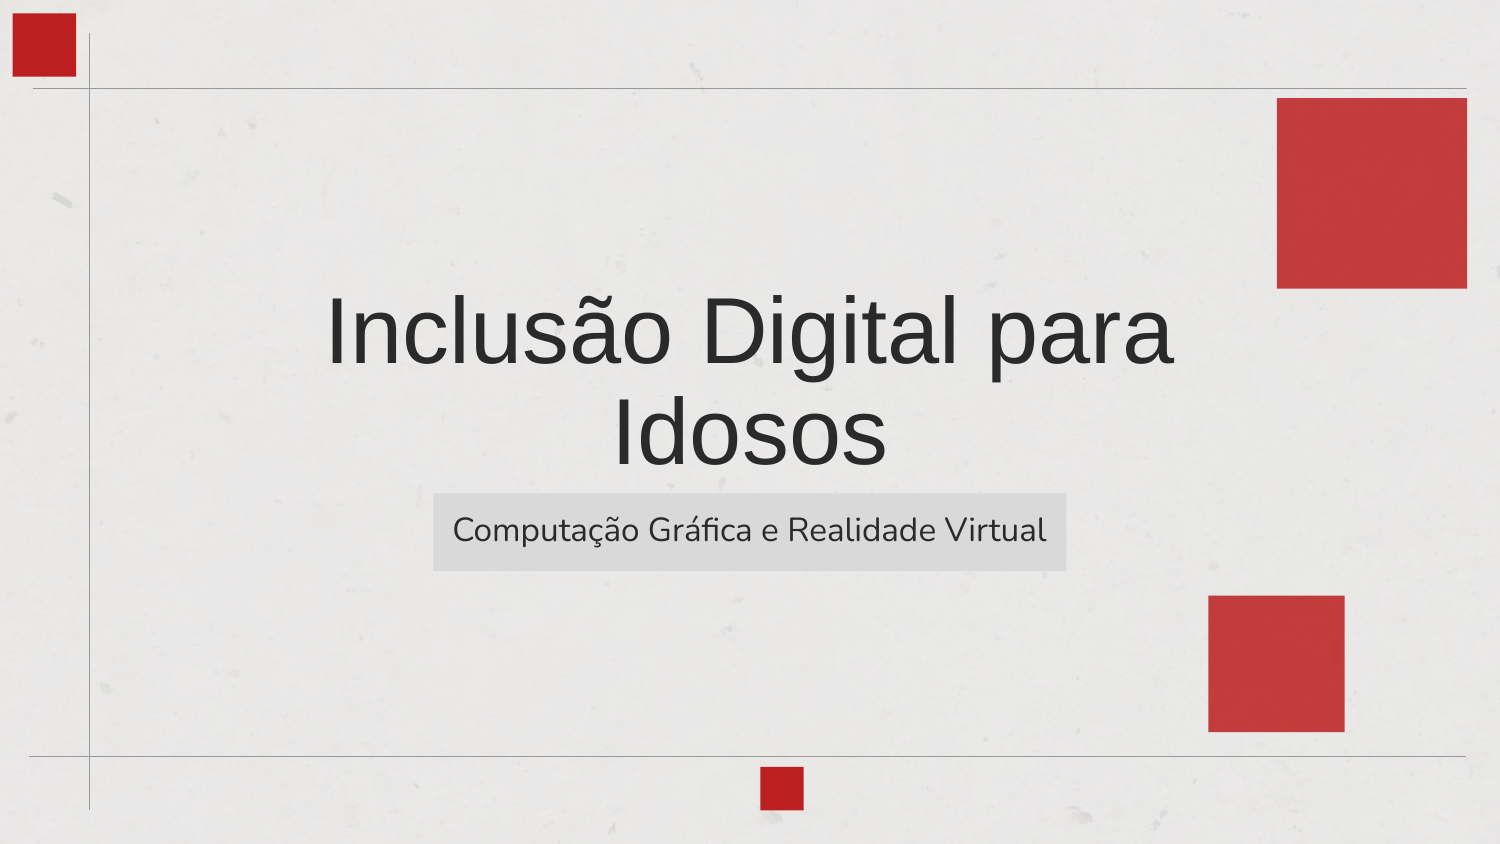

# Inclusão Digital para Idosos
Computação Gráfica e Realidade Virtual